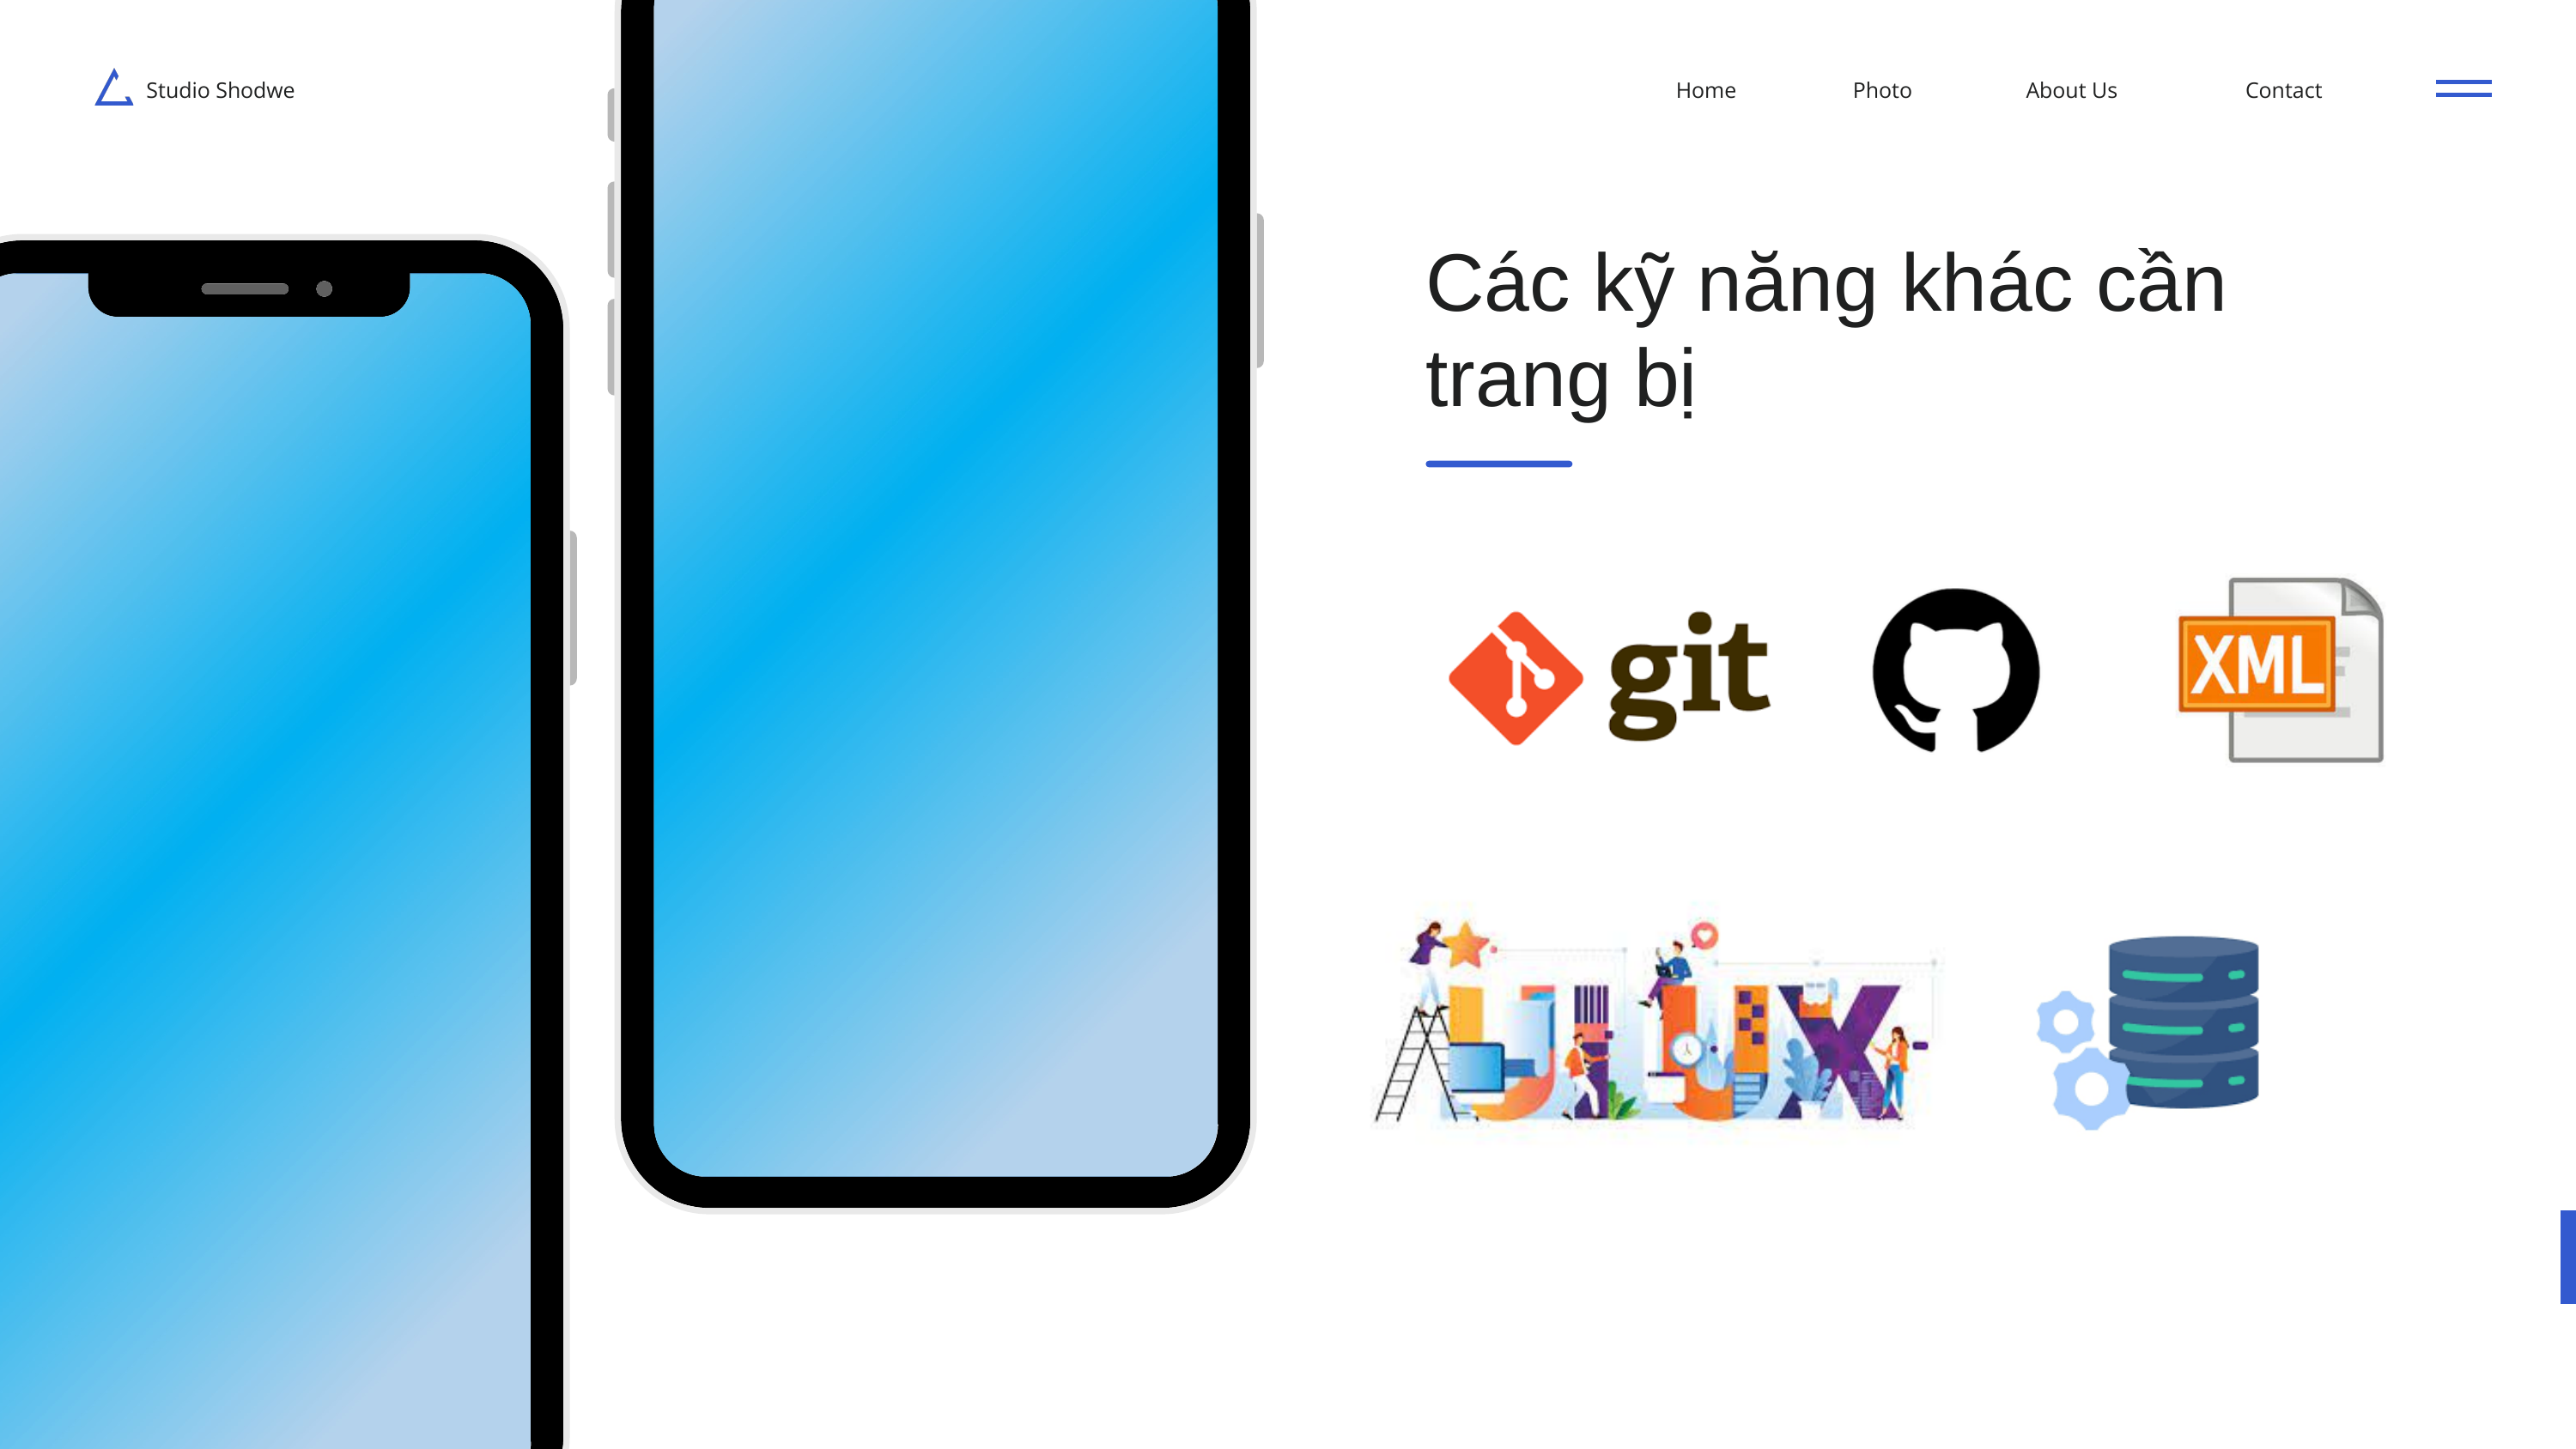

Studio Shodwe
Home
Photo
About Us
Contact

Các kỹ năng khác cần trang bị